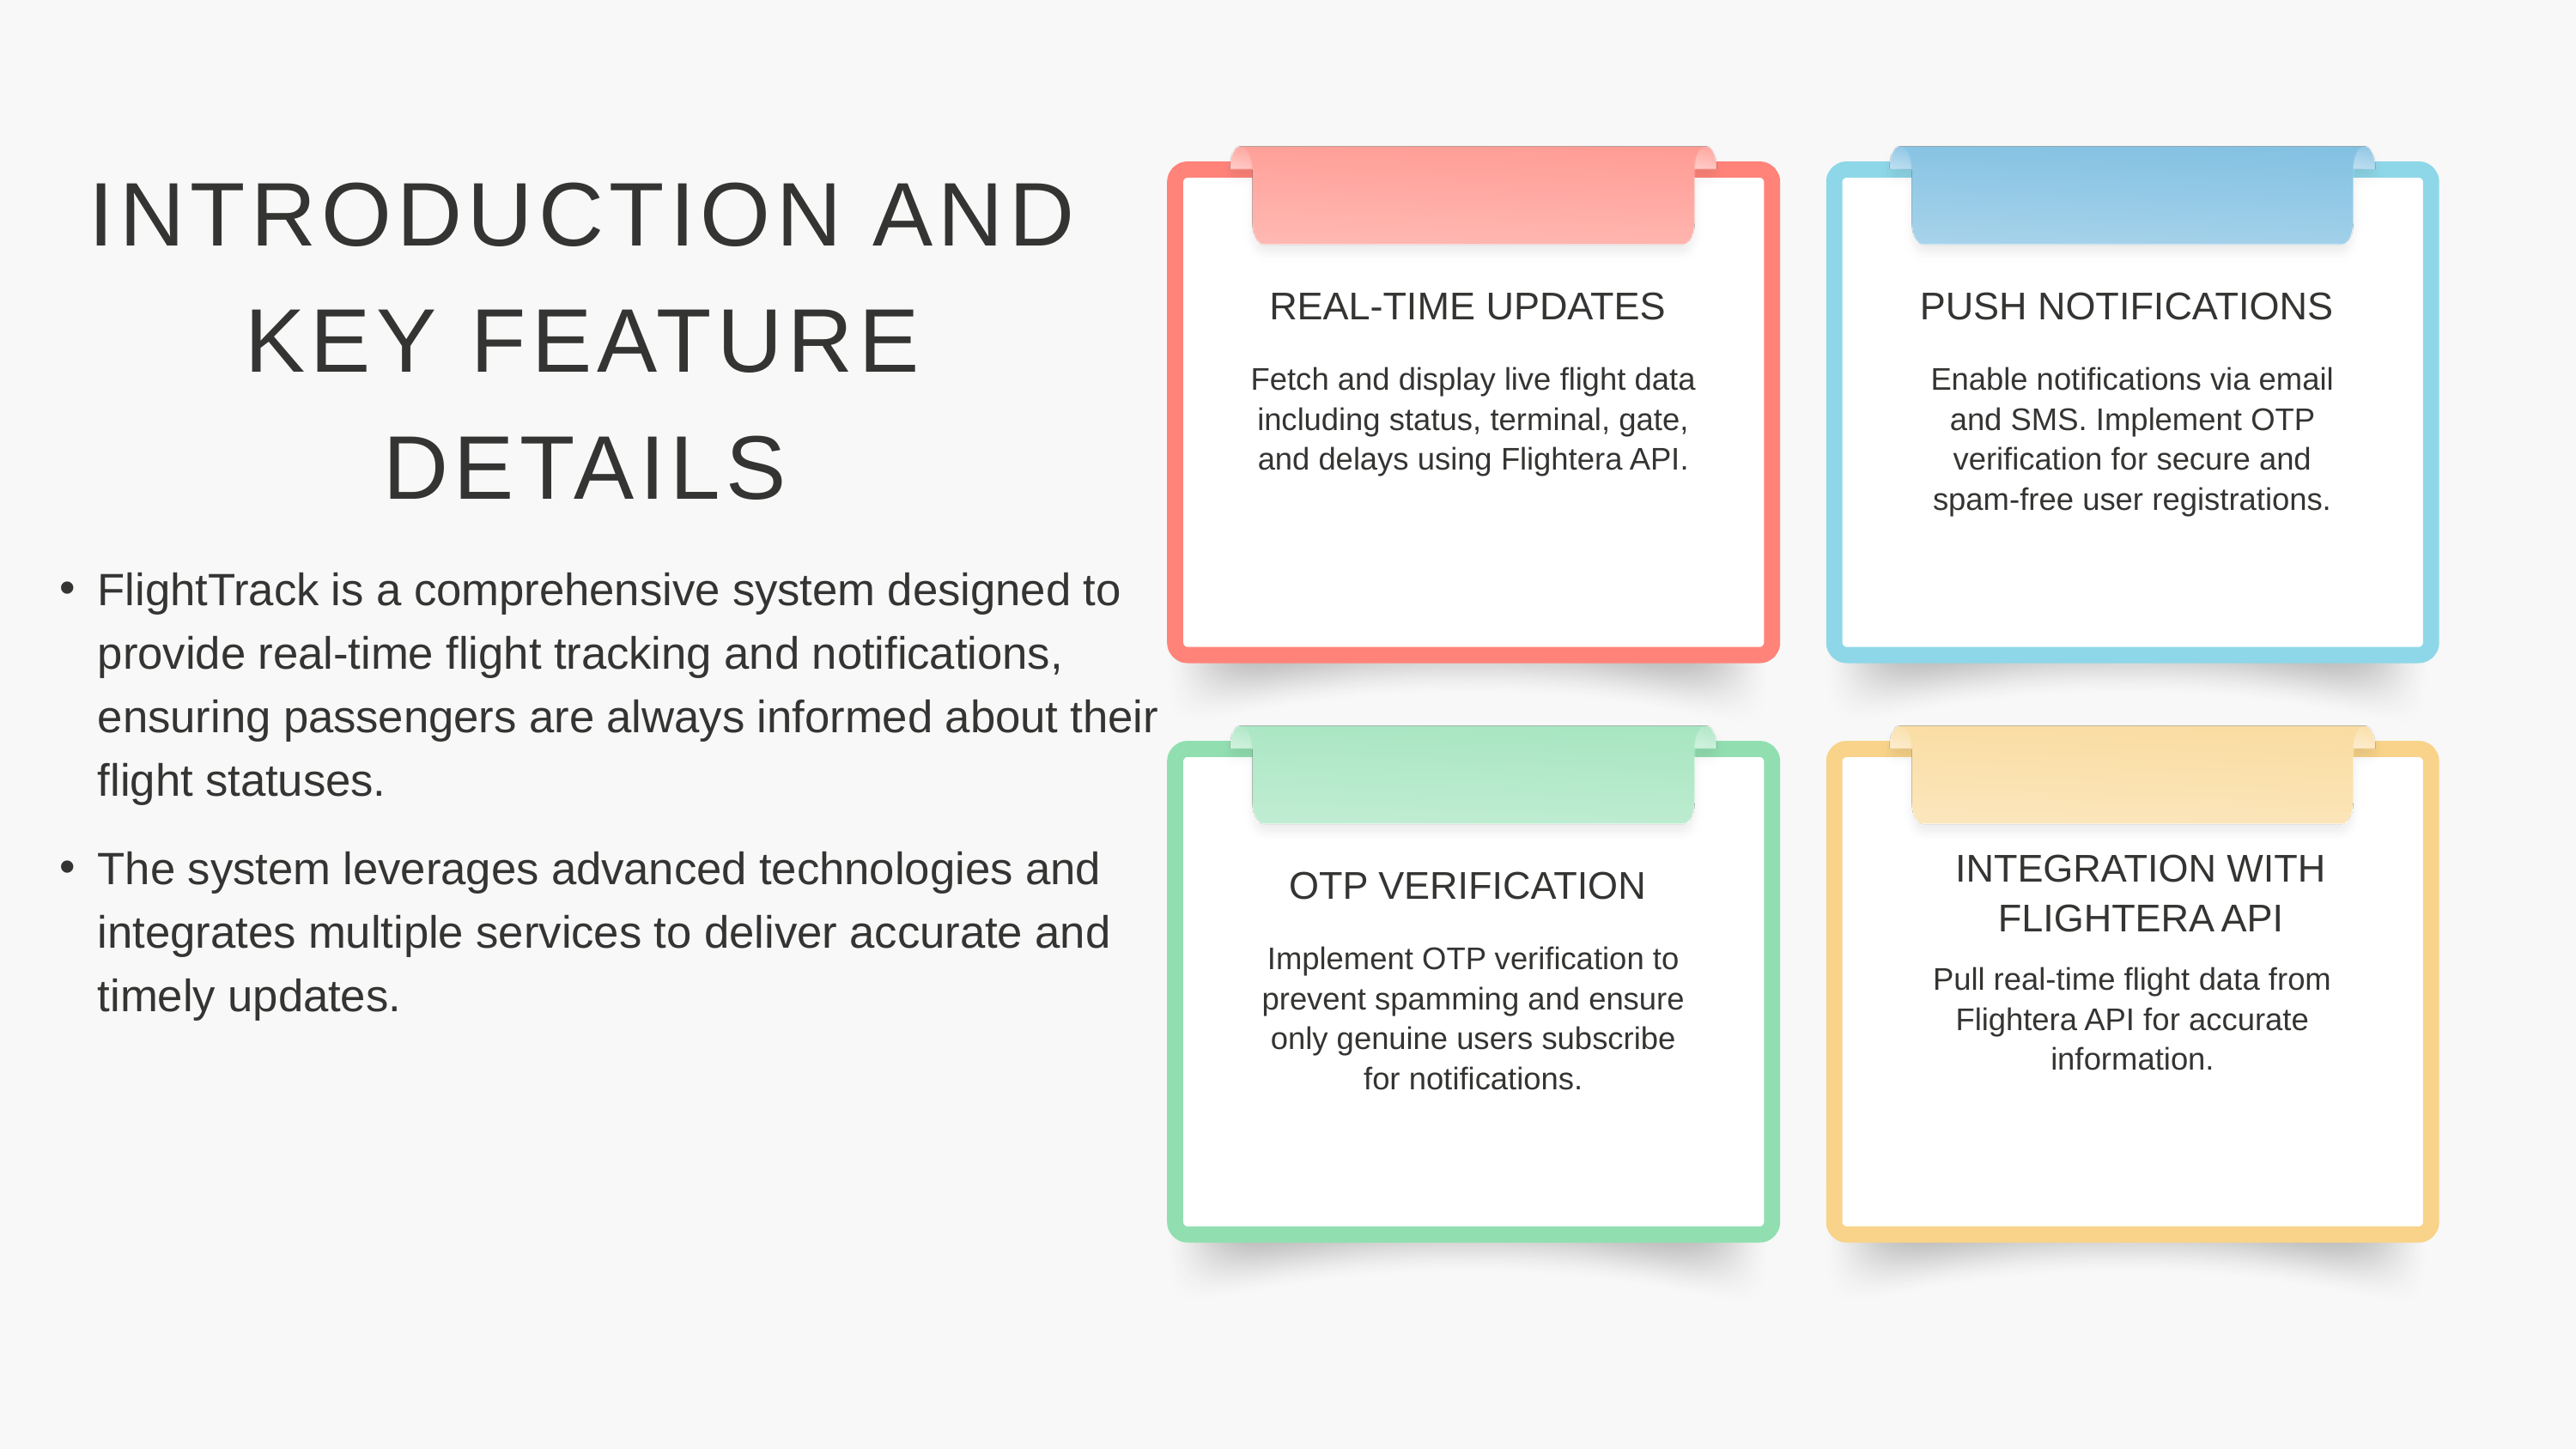

INTRODUCTION AND KEY FEATURE DETAILS

REAL-TIME UPDATES
PUSH NOTIFICATIONS
Fetch and display live flight data including status, terminal, gate, and delays using Flightera API.
Enable notifications via email and SMS. Implement OTP verification for secure and spam-free user registrations.

FlightTrack is a comprehensive system designed to provide real-time flight tracking and notifications, ensuring passengers are always informed about their flight statuses.

The system leverages advanced technologies and integrates multiple services to deliver accurate and timely updates.
INTEGRATION WITH FLIGHTERA API
OTP VERIFICATION
Implement OTP verification to prevent spamming and ensure only genuine users subscribe for notifications.

Pull real-time flight data from Flightera API for accurate information.